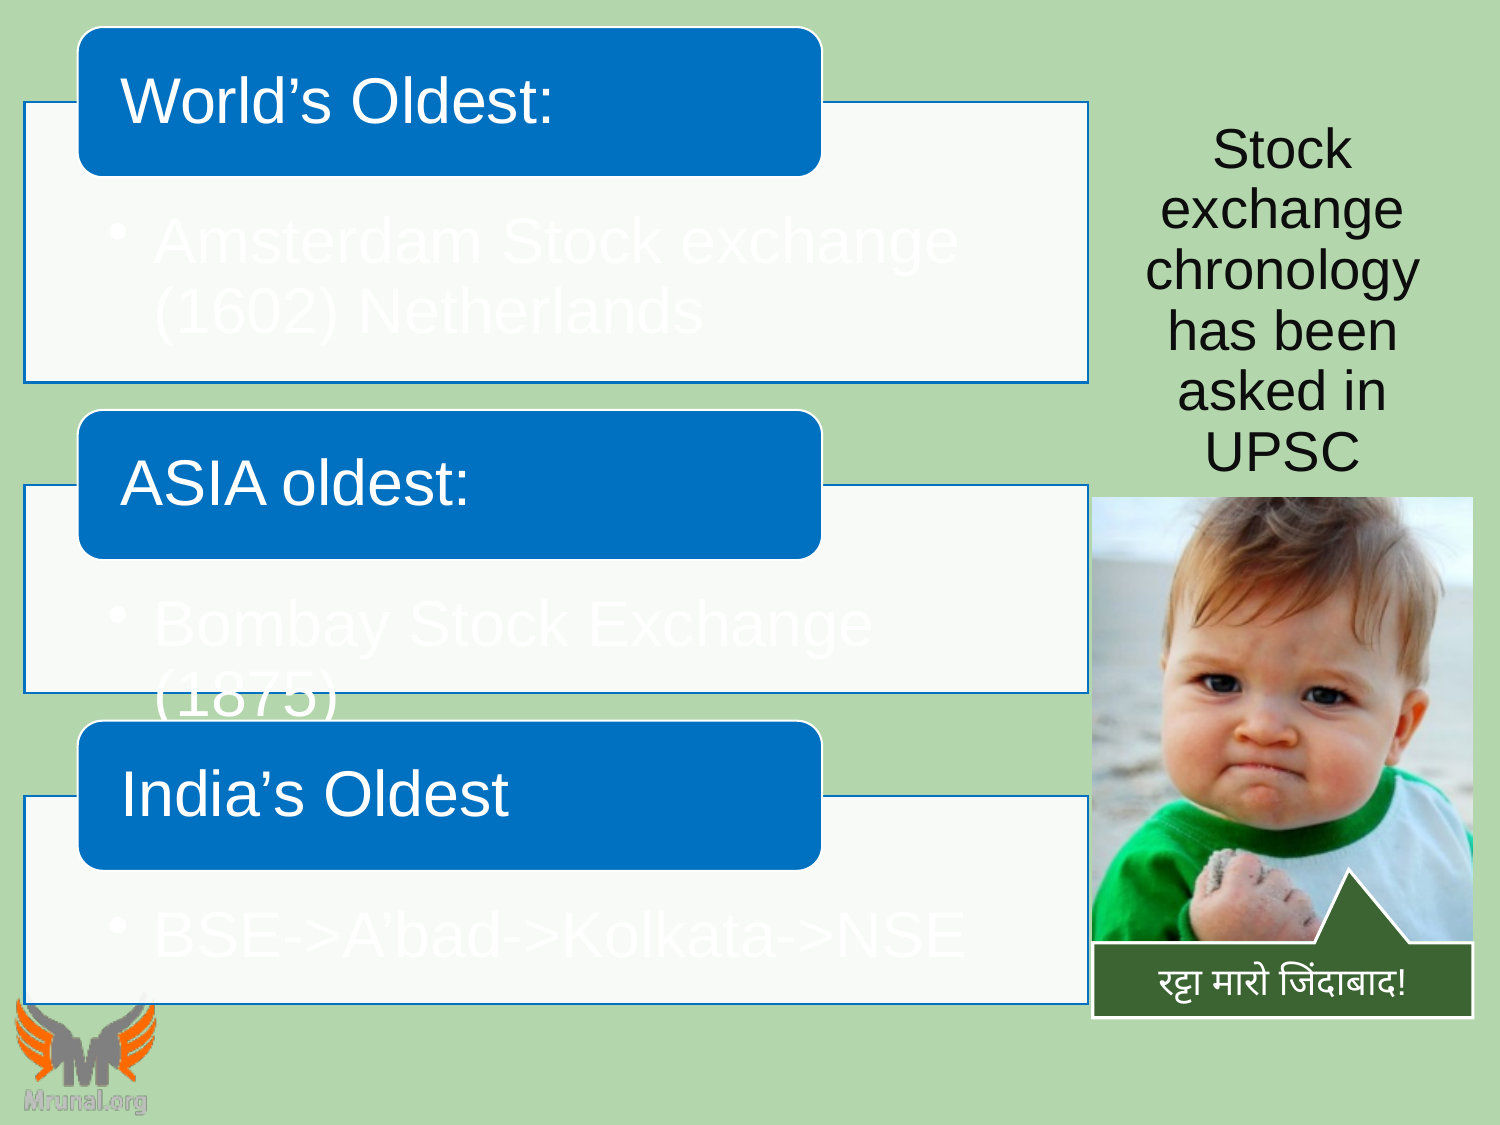

Amsterdam Stock exchange (1602) Netherlands
World’s Oldest:
Bombay Stock Exchange (1875)
ASIA oldest:
BSE->A’bad->Kolkata->NSE
India’s Oldest
# Stock exchange chronology has been asked in UPSC